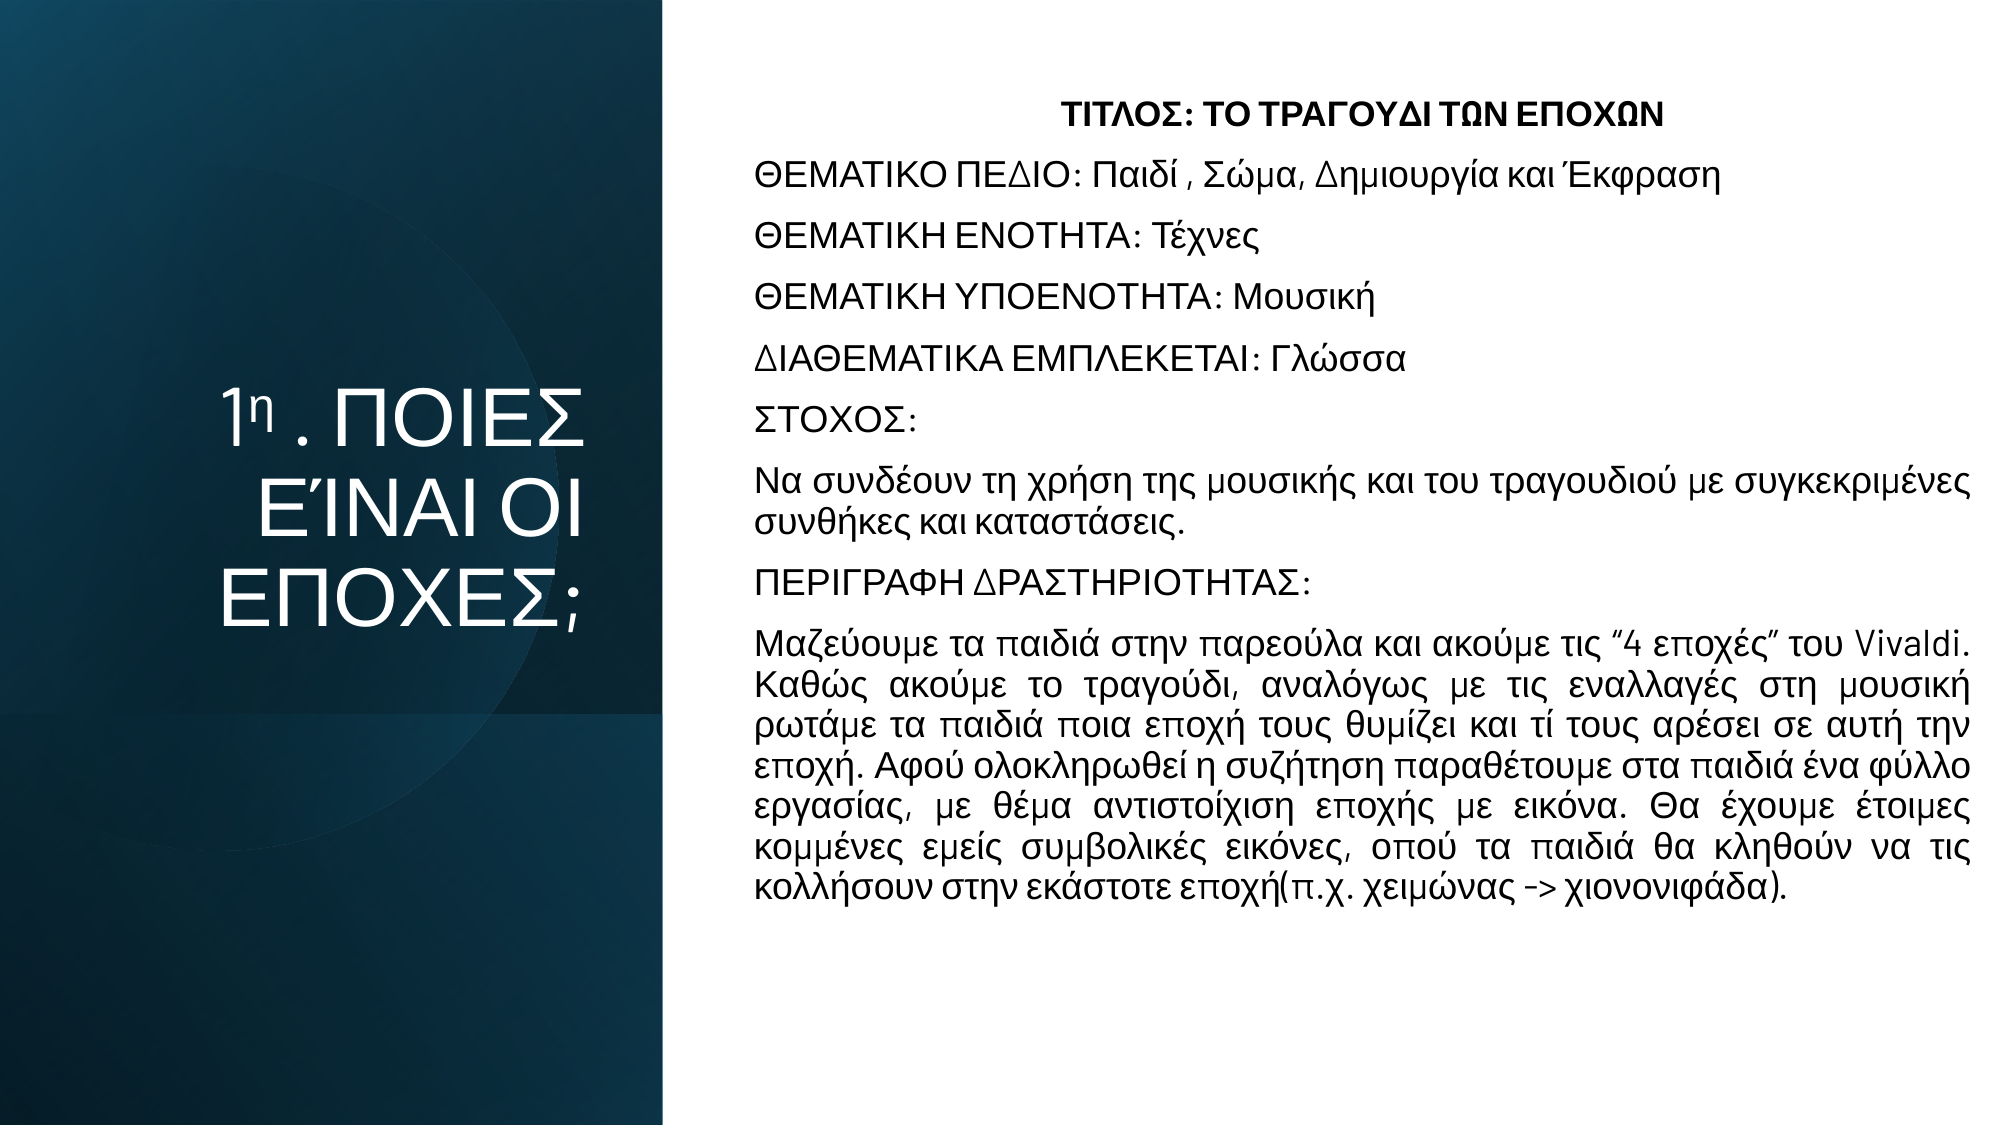

ΤΙΤΛΟΣ: ΤΟ ΤΡΑΓΟΥΔΙ ΤΩΝ ΕΠΟΧΩΝ
ΘΕΜΑΤΙΚΟ ΠΕΔΙΟ: Παιδί , Σώμα, Δημιουργία και Έκφραση
ΘΕΜΑΤΙΚΗ ΕΝΟΤΗΤΑ: Τέχνες
ΘΕΜΑΤΙΚΗ ΥΠΟΕΝΟΤΗΤΑ: Μουσική
ΔΙΑΘΕΜΑΤΙΚΑ ΕΜΠΛΕΚΕΤΑΙ: Γλώσσα
ΣΤΟΧΟΣ:
Να συνδέουν τη χρήση της μουσικής και του τραγουδιού με συγκεκριμένες συνθήκες και καταστάσεις.
ΠΕΡΙΓΡΑΦΗ ΔΡΑΣΤΗΡΙΟΤΗΤΑΣ:
Μαζεύουμε τα παιδιά στην παρεούλα και ακούμε τις “4 εποχές” του Vivaldi. Καθώς ακούμε το τραγούδι, αναλόγως με τις εναλλαγές στη μουσική ρωτάμε τα παιδιά ποια εποχή τους θυμίζει και τί τους αρέσει σε αυτή την εποχή. Αφού ολοκληρωθεί η συζήτηση παραθέτουμε στα παιδιά ένα φύλλο εργασίας, με θέμα αντιστοίχιση εποχής με εικόνα. Θα έχουμε έτοιμες κομμένες εμείς συμβολικές εικόνες, οπού τα παιδιά θα κληθούν να τις κολλήσουν στην εκάστοτε εποχή(π.χ. χειμώνας -> χιονονιφάδα).

# 1η . ΠΟΙΕΣ ΕΊΝΑΙ ΟΙ ΕΠΟΧΕΣ;